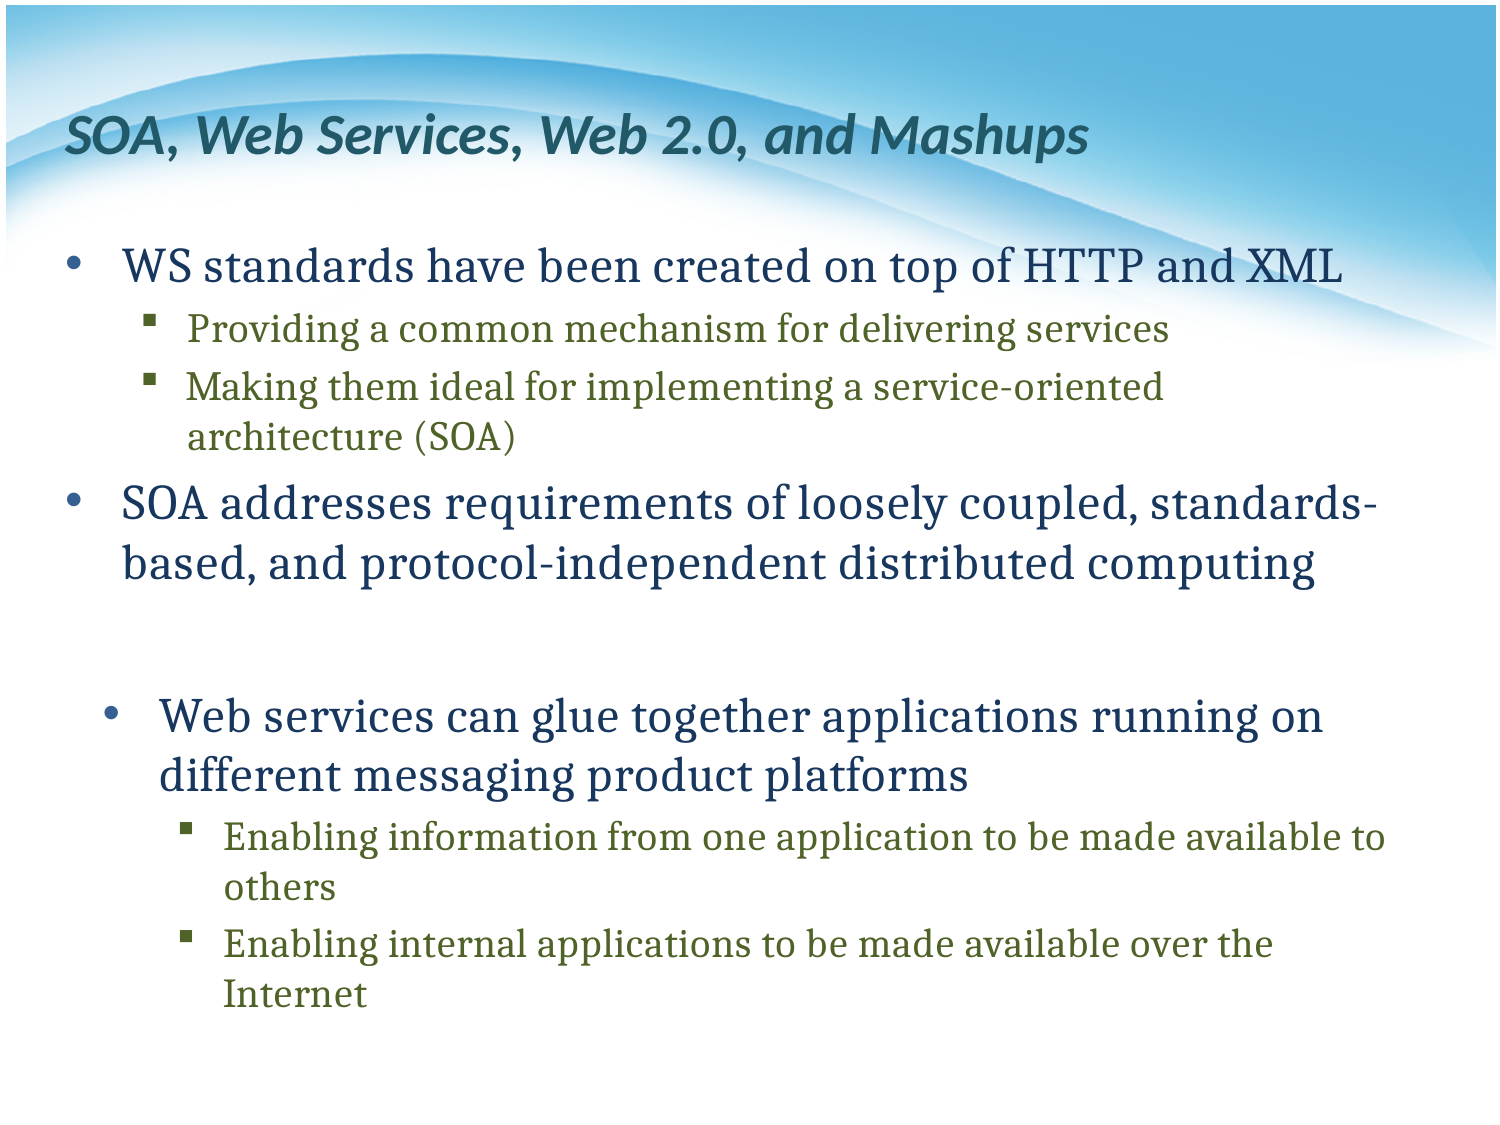

# SOA, Web Services, Web 2.0, and Mashups
WS standards have been created on top of HTTP and XML
Providing a common mechanism for delivering services
Making them ideal for implementing a service-oriented architecture (SOA)
SOA addresses requirements of loosely coupled, standards-based, and protocol-independent distributed computing
Web services can glue together applications running on different messaging product platforms
Enabling information from one application to be made available to others
Enabling internal applications to be made available over the Internet